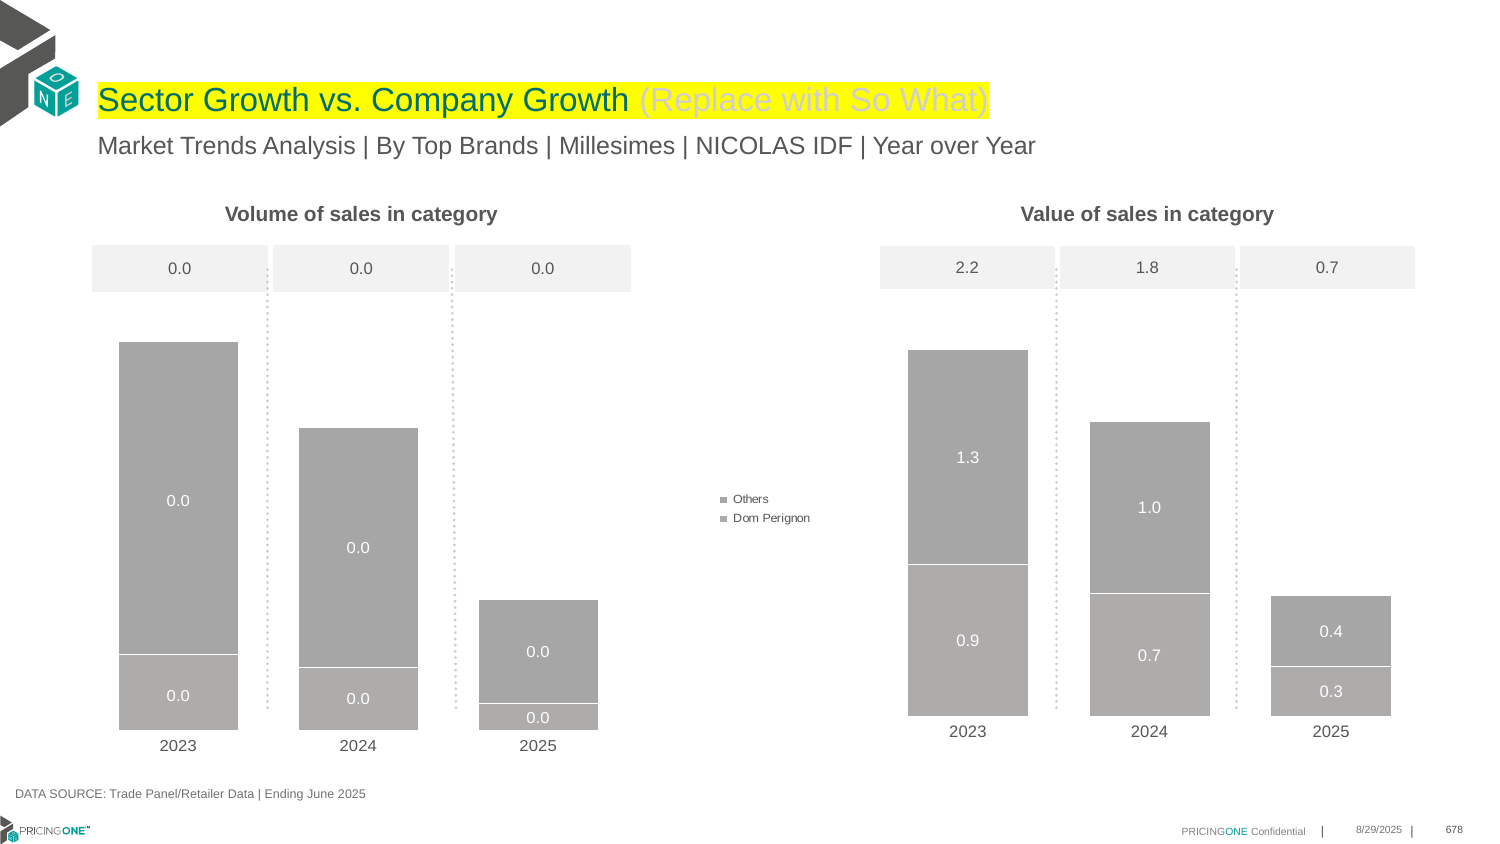

# Sector Growth vs. Company Growth (Replace with So What)
Market Trends Analysis | By Top Brands | Millesimes | NICOLAS IDF | Year over Year
| Value of sales in category |  |  |
| --- | --- | --- |
| 2.2 | 1.8 | 0.7 |
| Volume of sales in category |  |  |
| --- | --- | --- |
| 0.0 | 0.0 | 0.0 |

### Chart

| Category | Dom Perignon | Others |
|---|---|---|
| 2023 | 0.903086 | 1.285644 |
| 2024 | 0.732188 | 1.024462 |
| 2025 | 0.295662 | 0.424366 |

### Chart

| Category | Dom Perignon | Others |
|---|---|---|
| 2023 | 0.00247 | 0.010092 |
| 2024 | 0.002055 | 0.007741 |
| 2025 | 0.000877 | 0.00337 |
DATA SOURCE: Trade Panel/Retailer Data | Ending June 2025

8/29/2025
678